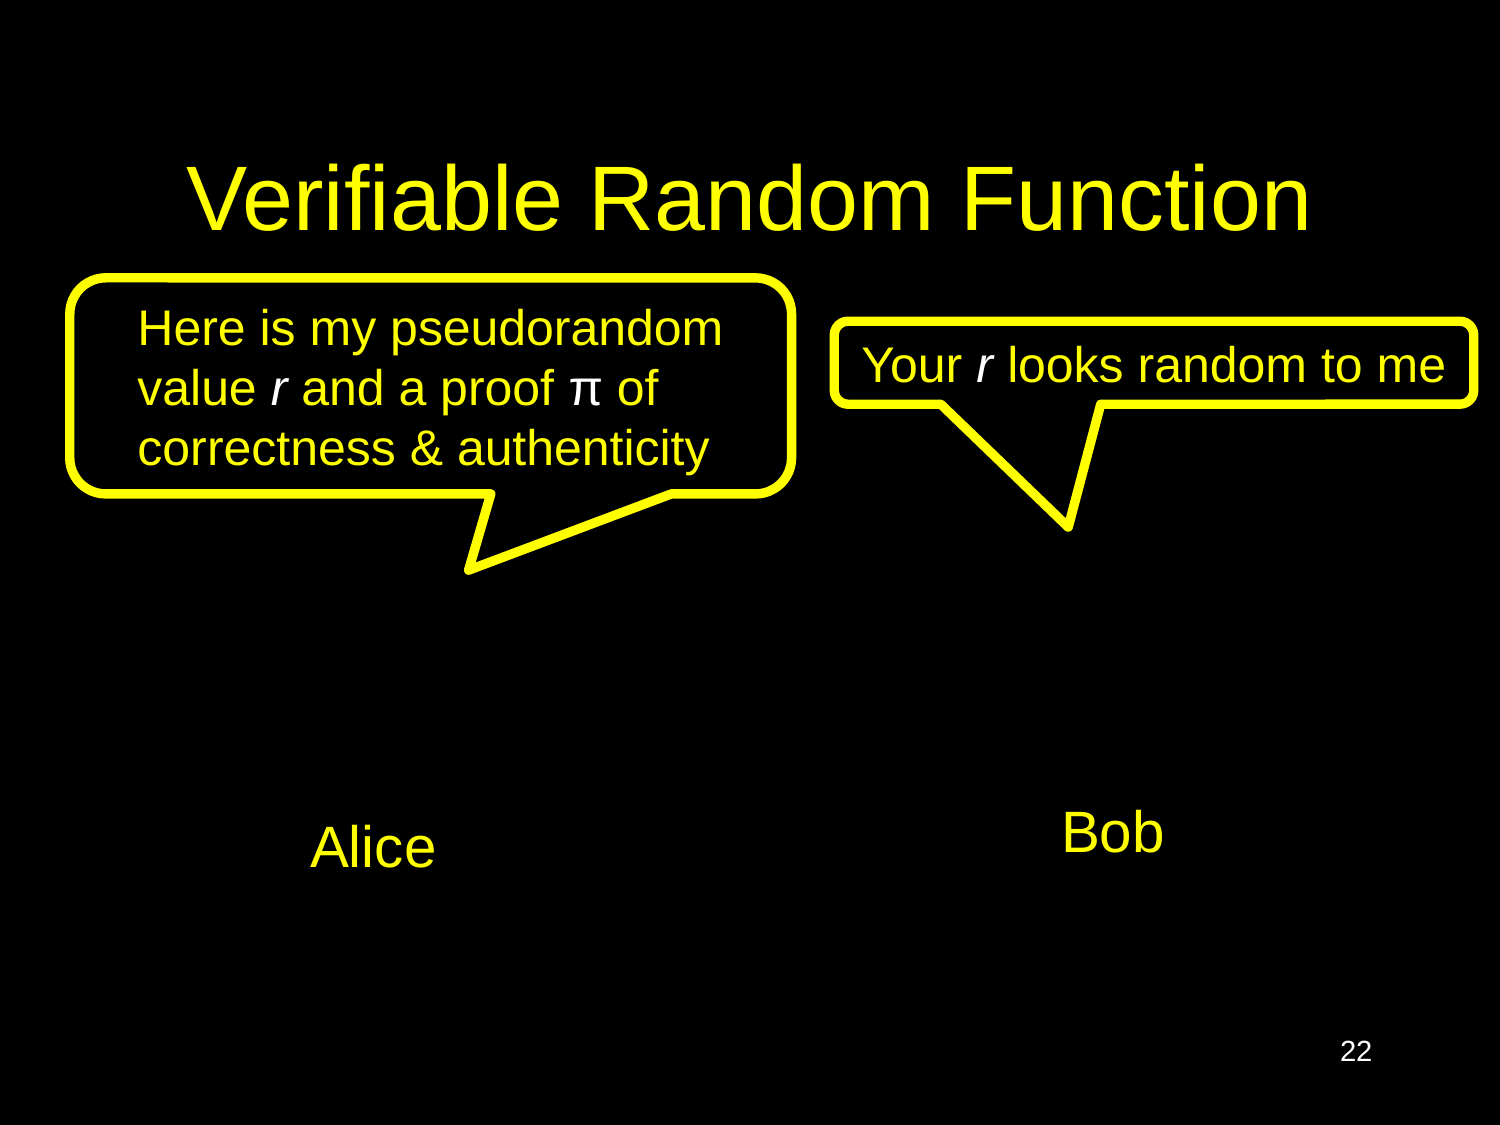

# Verifiable Random Function
Here is my pseudorandom value r and a proof π of correctness & authenticity
Your r looks random to me

Bob
Alice
22